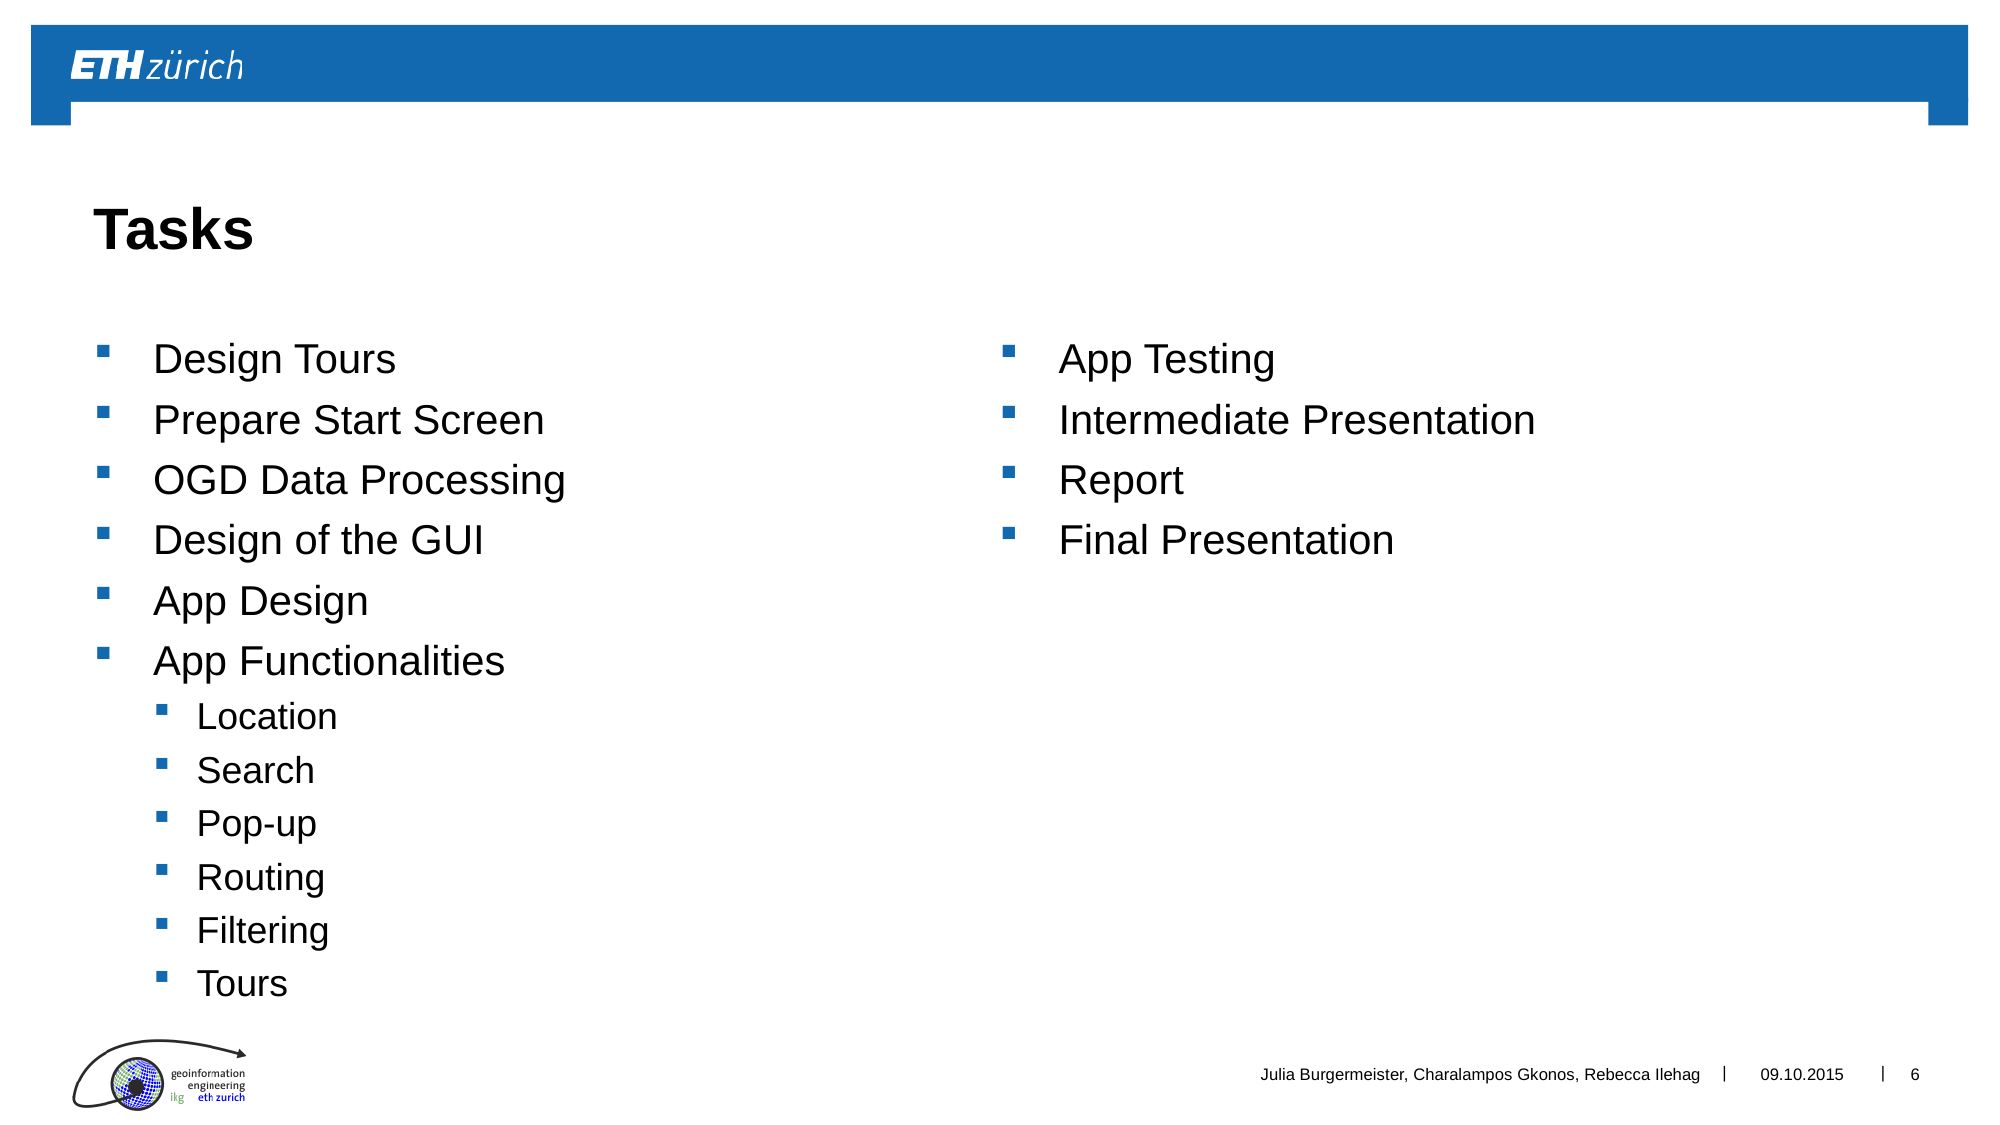

# Tasks
Design Tours
Prepare Start Screen
OGD Data Processing
Design of the GUI
App Design
App Functionalities
Location
Search
Pop-up
Routing
Filtering
Tours
App Testing
Intermediate Presentation
Report
Final Presentation

Julia Burgermeister, Charalampos Gkonos, Rebecca Ilehag
09.10.2015
6